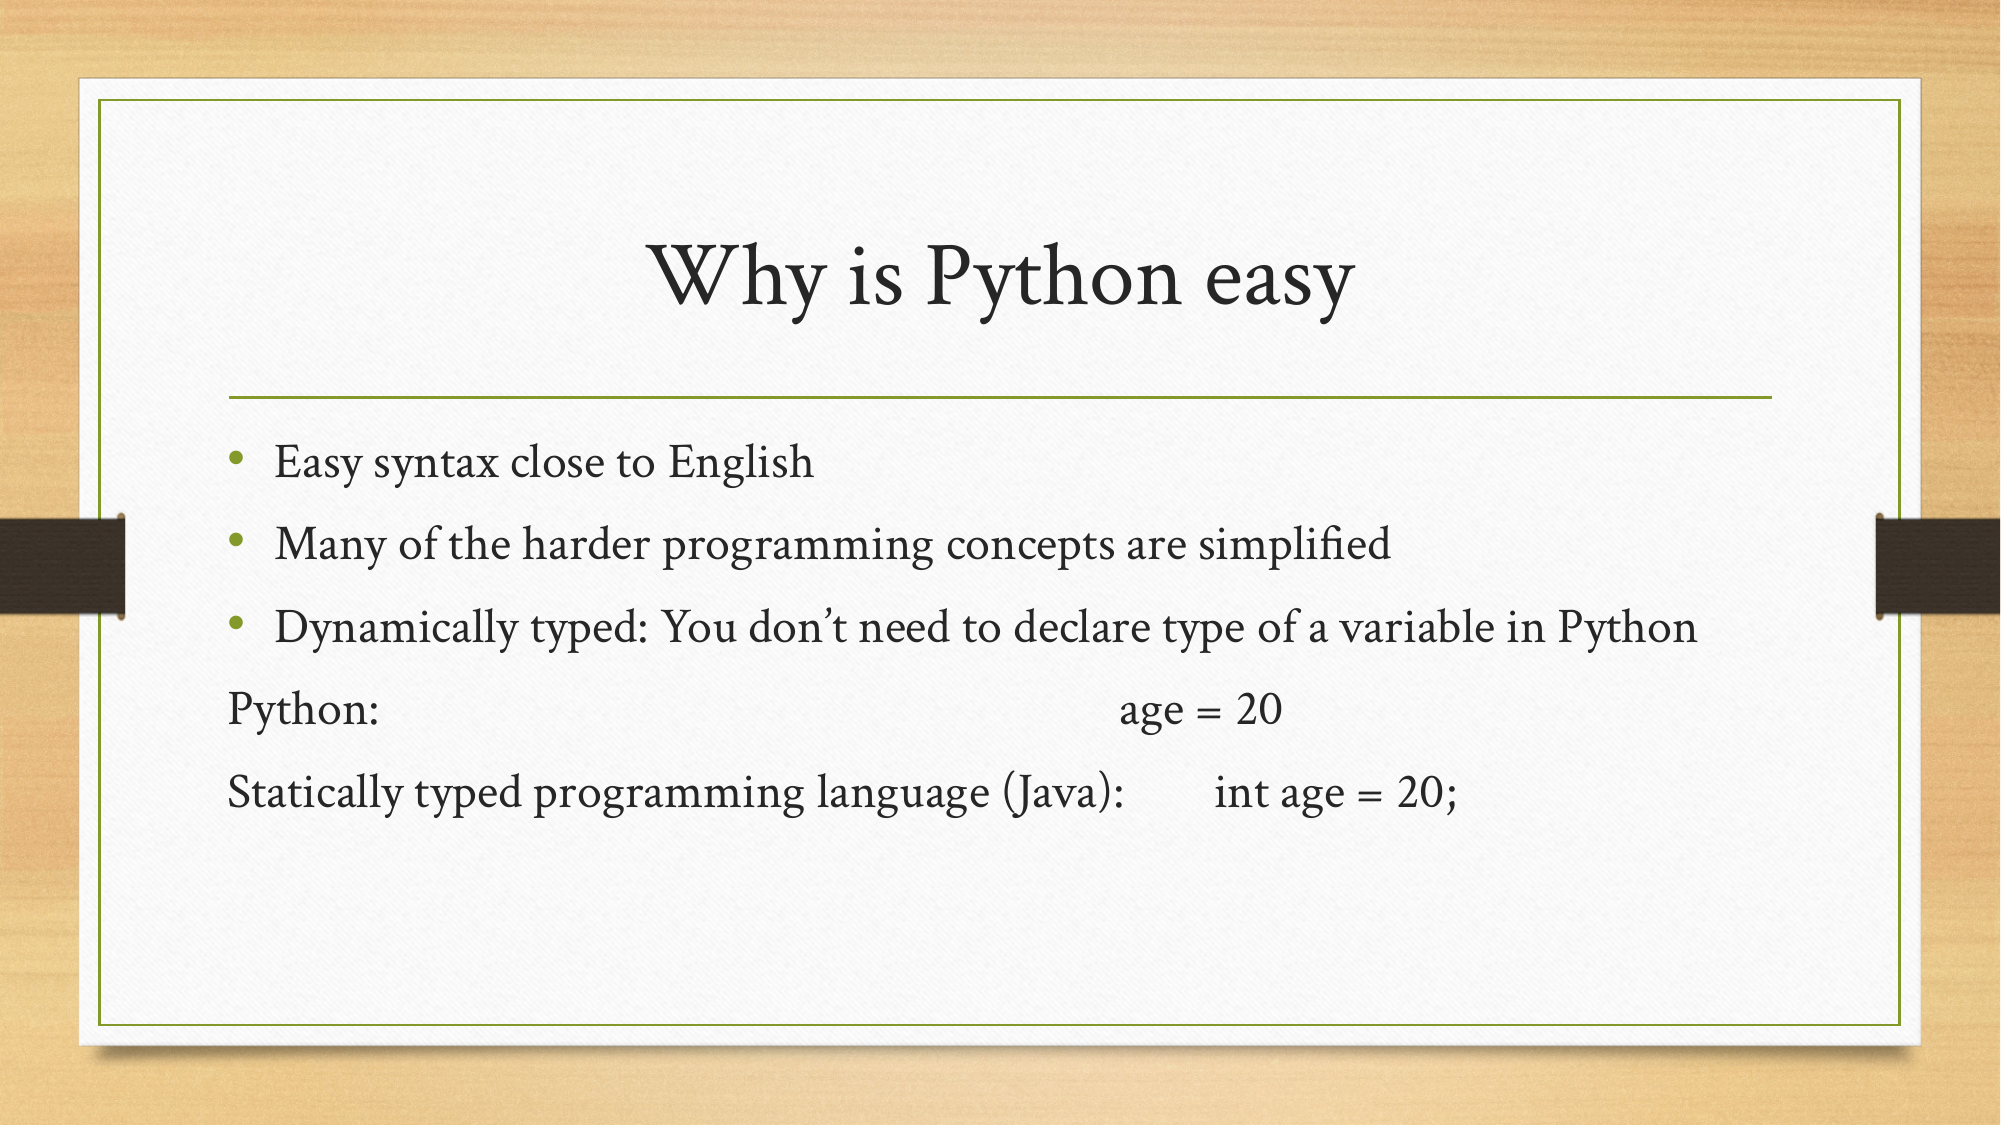

# Why is Python easy
Easy syntax close to English
Many of the harder programming concepts are simplified
Dynamically typed: You don’t need to declare type of a variable in Python
Python:                                                                  age = 20
Statically typed programming language (Java):        int age = 20;